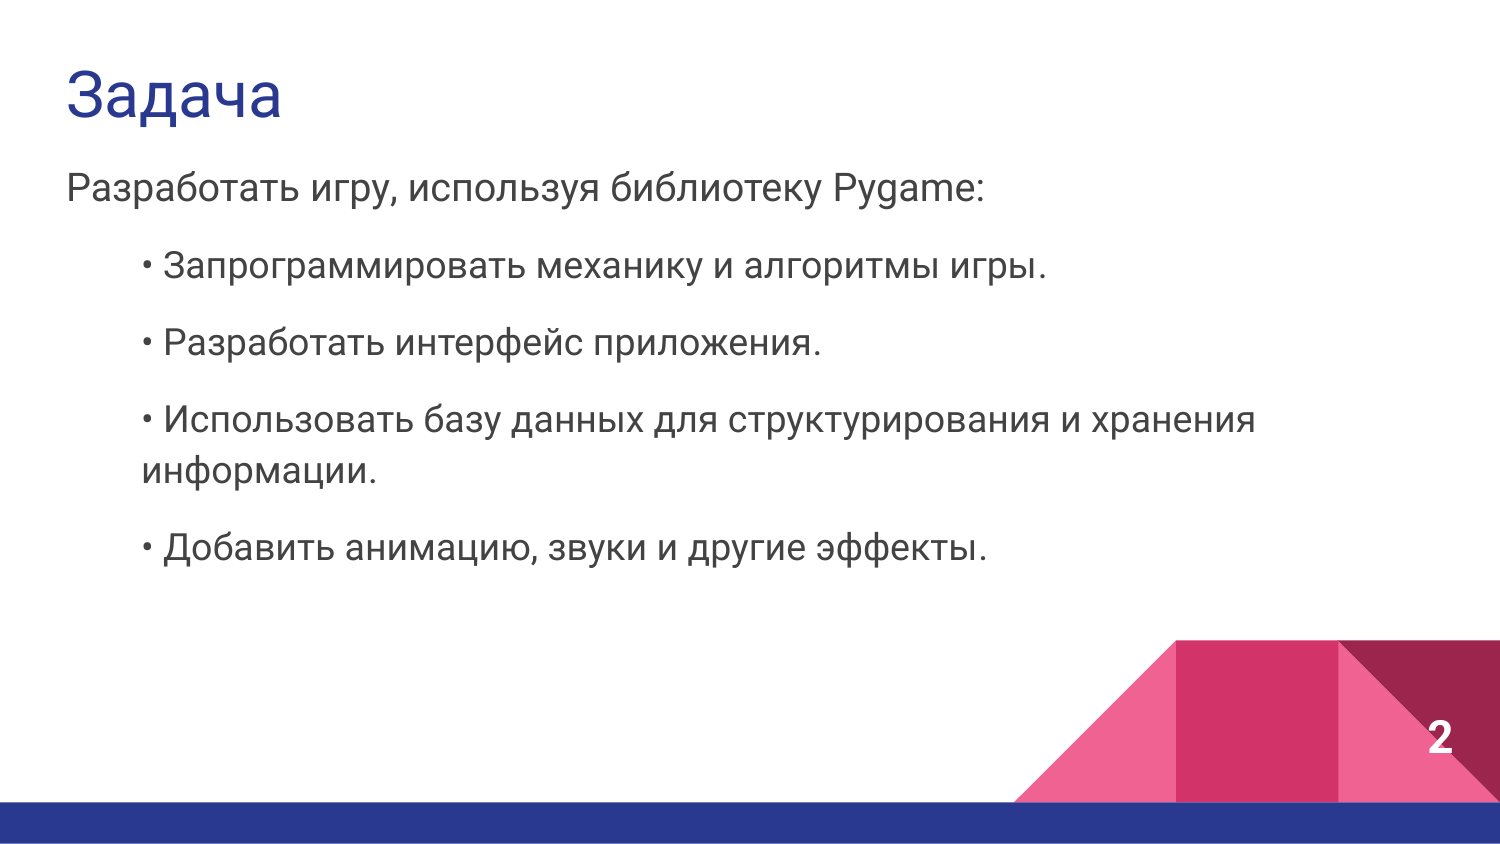

Задача
Разработать игру, используя библиотеку Pygame:
• Запрограммировать механику и алгоритмы игры.
• Разработать интерфейс приложения.
• Использовать базу данных для структурирования и хранения         информации.
• Добавить анимацию, звуки и другие эффекты.
2